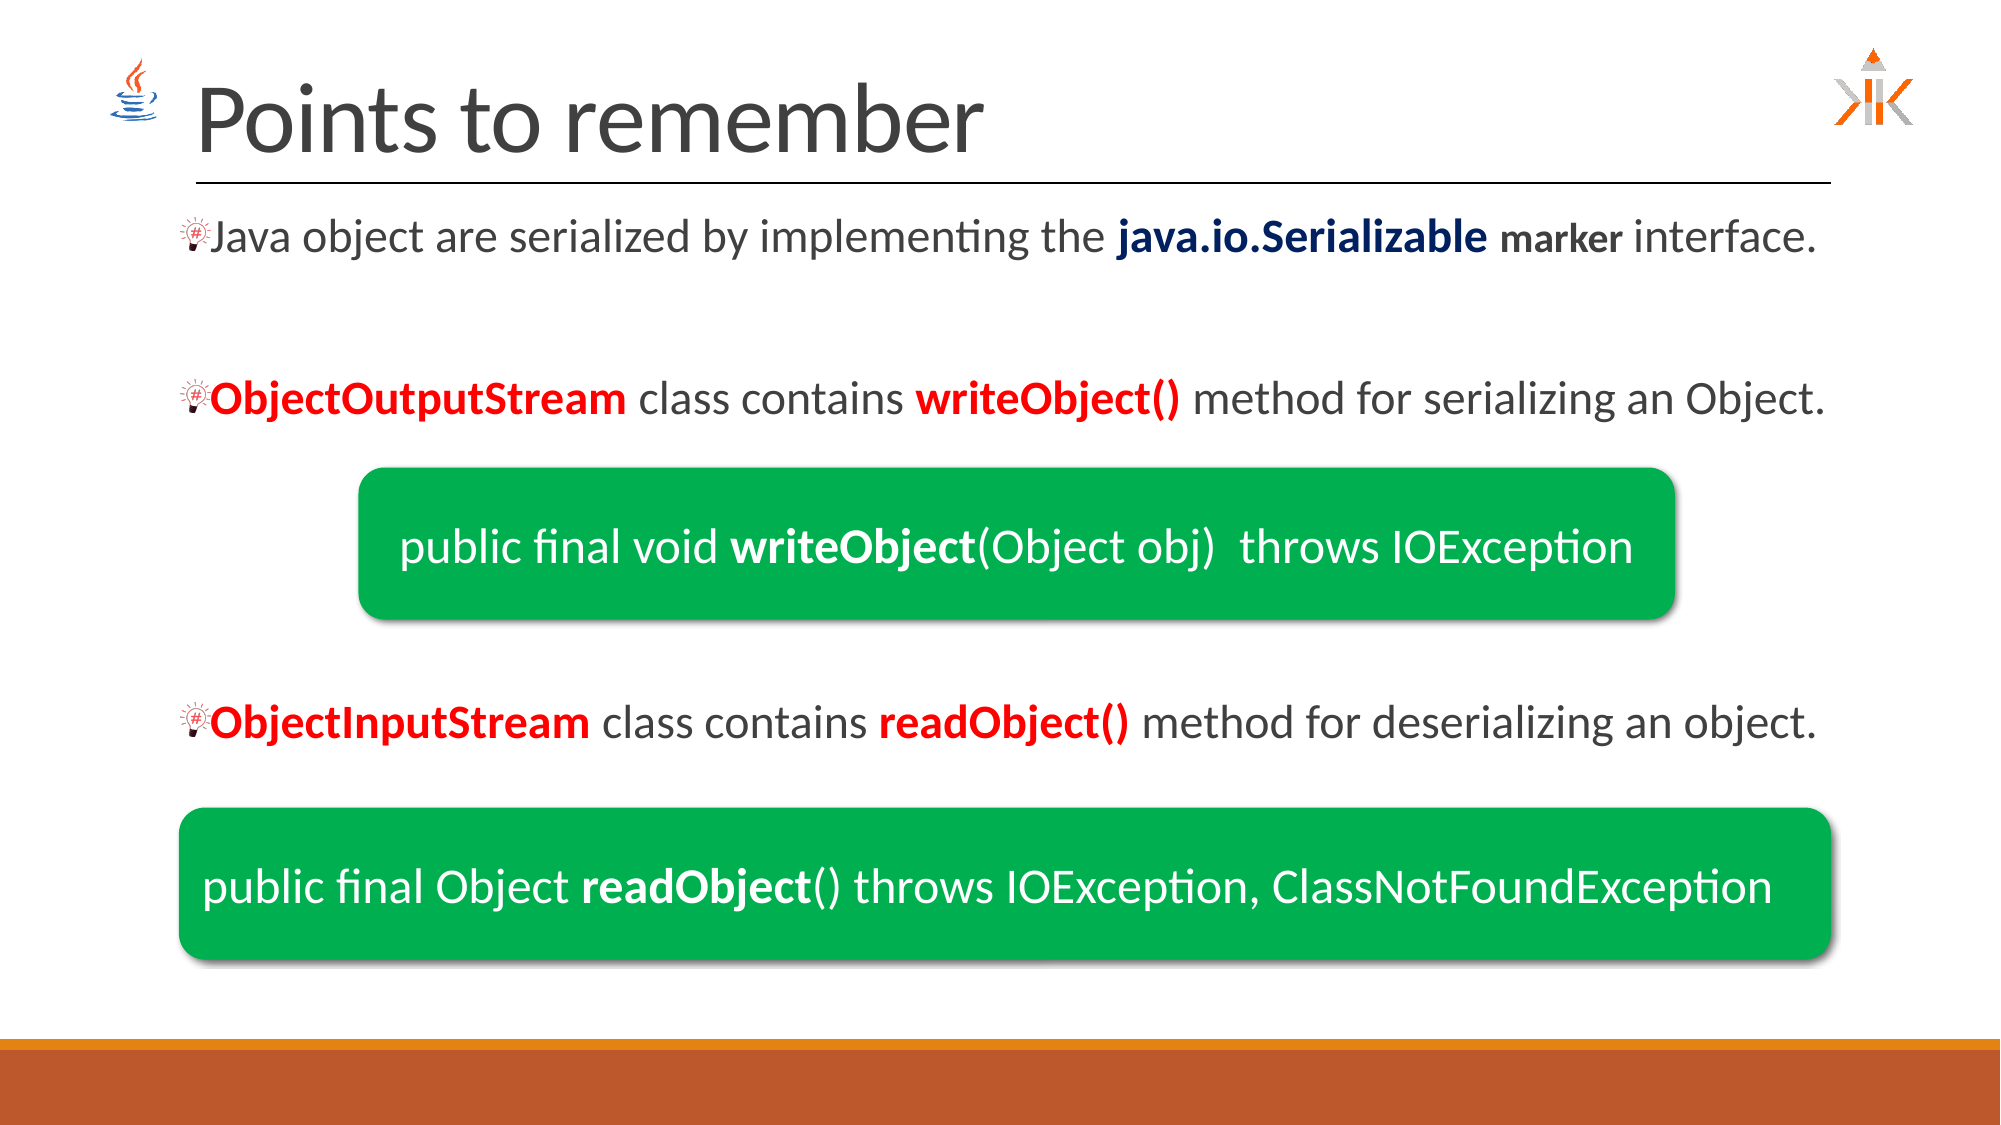

# Points to remember
Java object are serialized by implementing the java.io.Serializable marker interface.

ObjectOutputStream class contains writeObject() method for serializing an Object.

ObjectInputStream class contains readObject() method for deserializing an object.
public final void writeObject(Object obj)  throws IOException
public final Object readObject() throws IOException, ClassNotFoundException